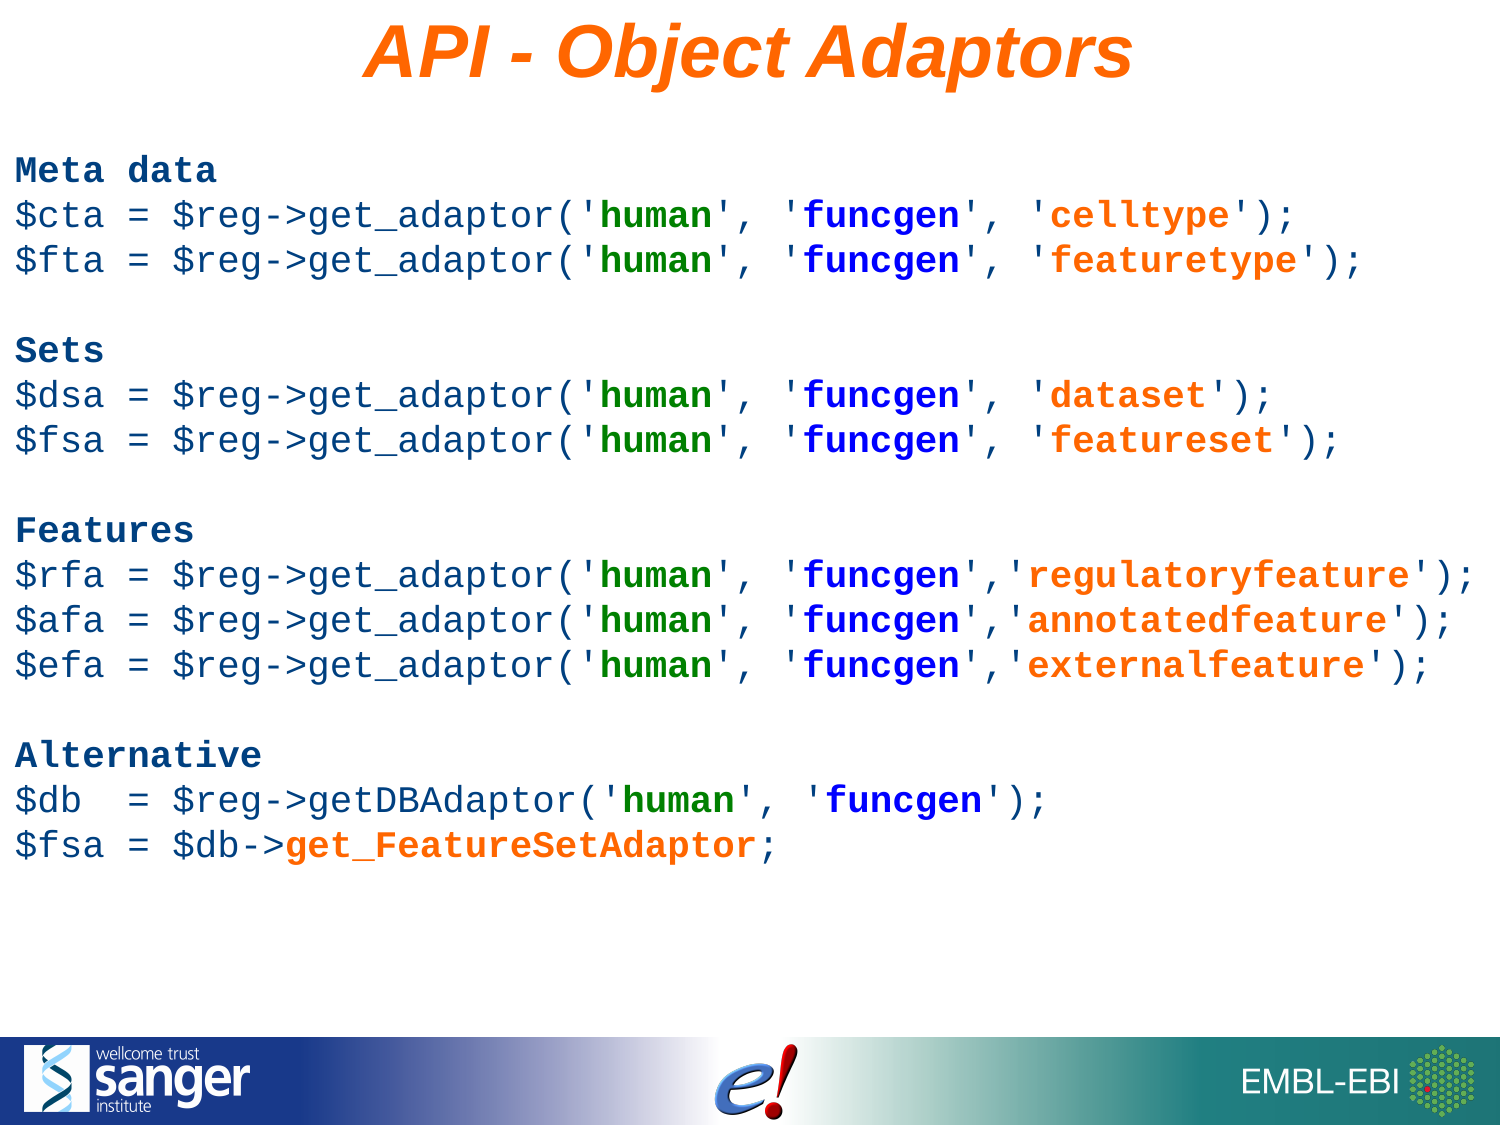

API - Object Adaptors
Meta data
$cta = $reg->get_adaptor('human', 'funcgen', 'celltype');
$fta = $reg->get_adaptor('human', 'funcgen', 'featuretype');

Sets
$dsa = $reg->get_adaptor('human', 'funcgen', 'dataset');
$fsa = $reg->get_adaptor('human', 'funcgen', 'featureset');

Features
$rfa = $reg->get_adaptor('human', 'funcgen','regulatoryfeature');
$afa = $reg->get_adaptor('human', 'funcgen','annotatedfeature');
$efa = $reg->get_adaptor('human', 'funcgen','externalfeature');

Alternative
$db  = $reg->getDBAdaptor('human', 'funcgen');
$fsa = $db->get_FeatureSetAdaptor;